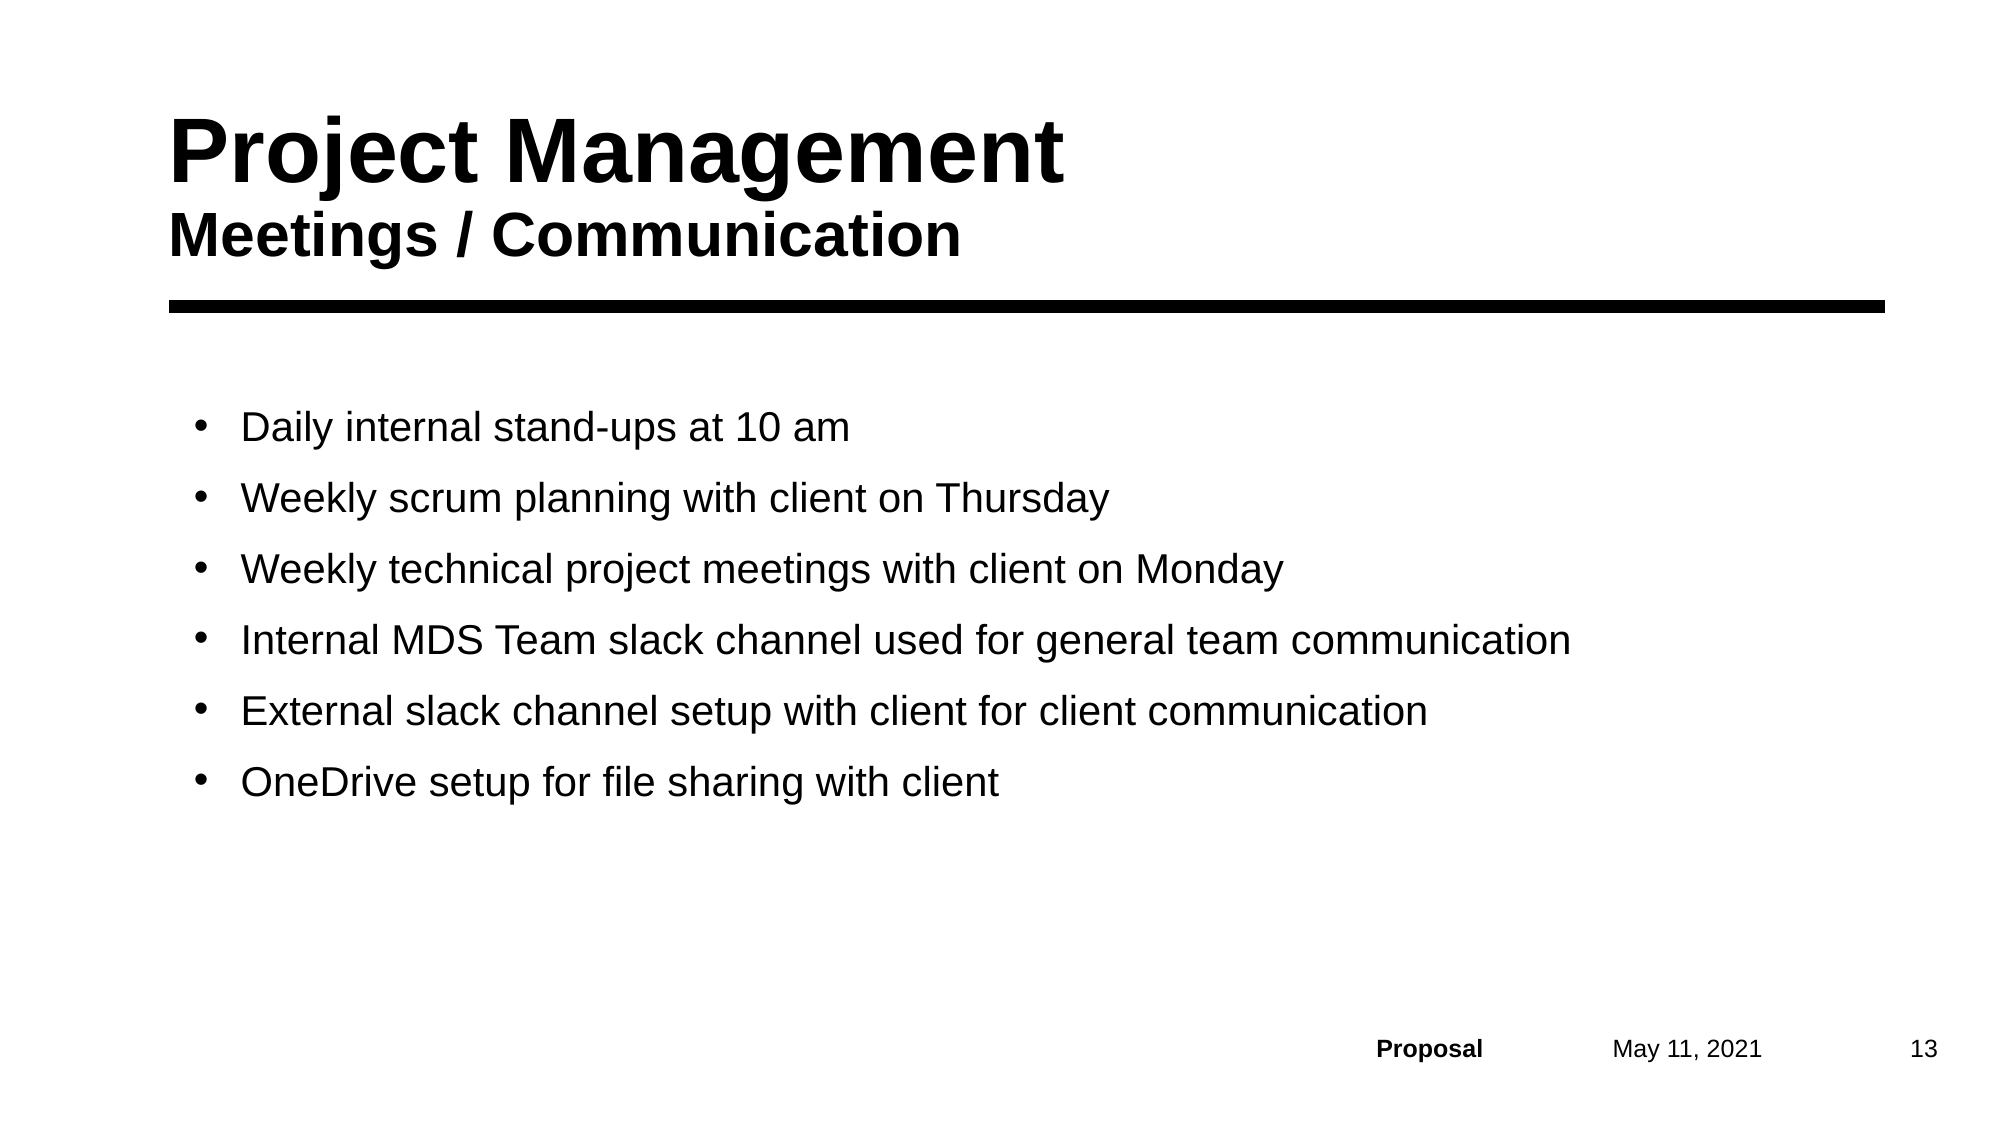

# Project Management Meetings / Communication

Daily internal stand-ups at 10 am
Weekly scrum planning with client on Thursday
Weekly technical project meetings with client on Monday
Internal MDS Team slack channel used for general team communication
External slack channel setup with client for client communication
OneDrive setup for file sharing with client

May 11, 2021
13
Proposal